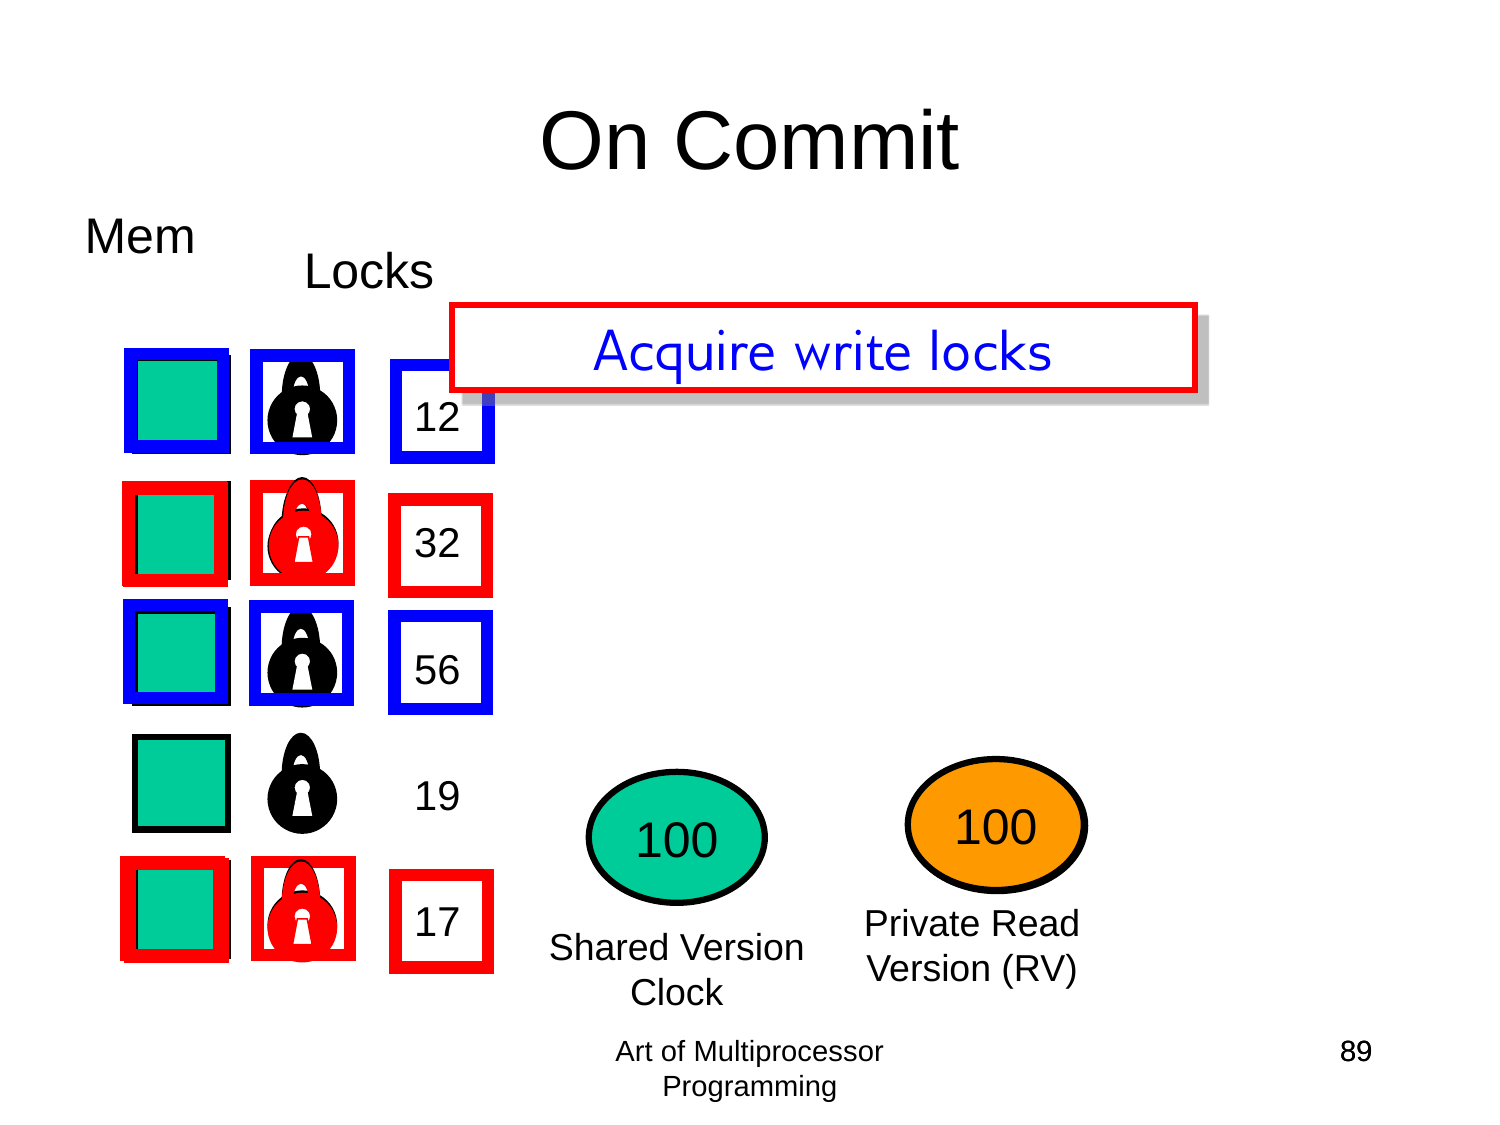

On Commit
Mem
Locks
Acquire write locks

12

32

56

100

19
100

17
Private Read Version (RV)
Shared Version Clock
Art of Multiprocessor Programming
89
89